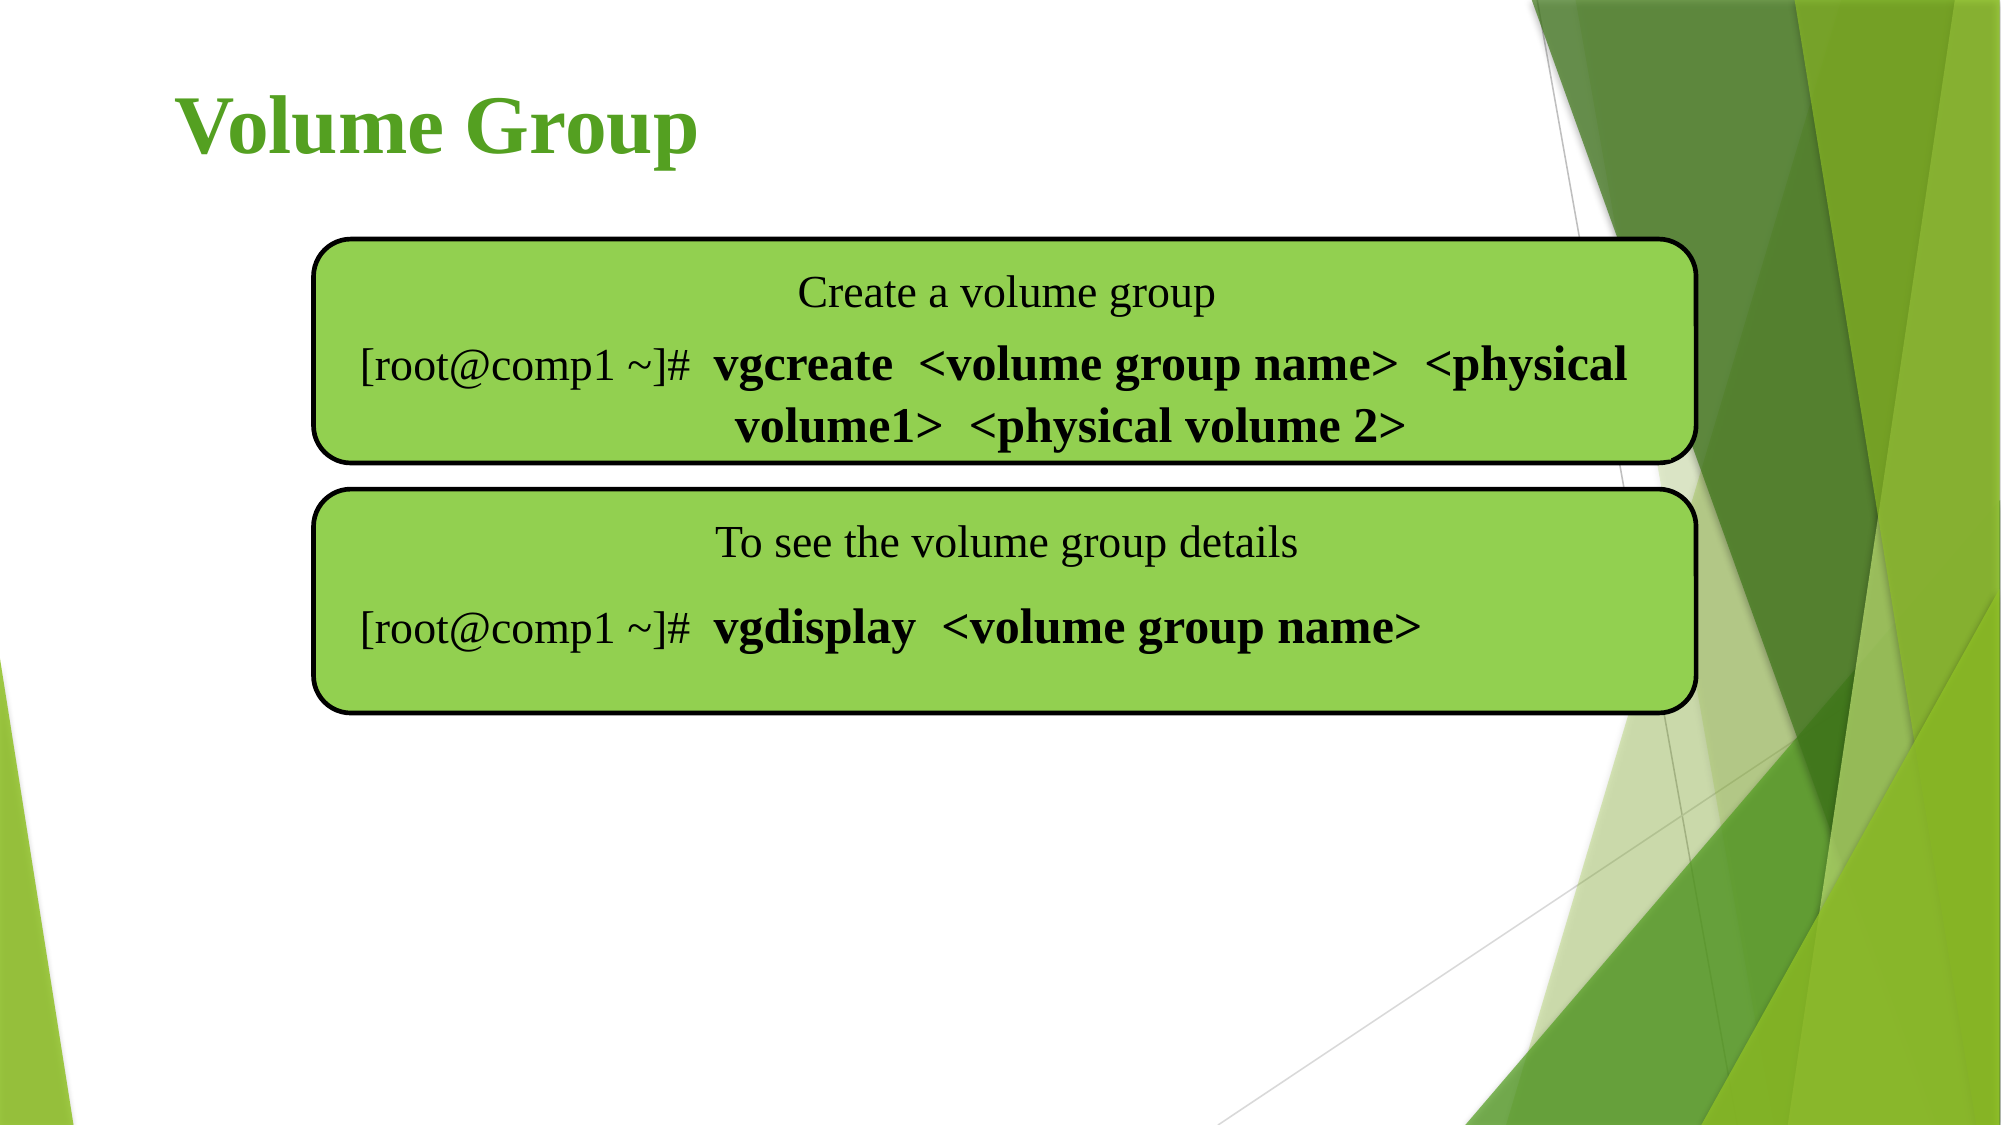

# Volume Group

Create a volume group
[root@comp1 ~]#  vgcreate  <volume group name>  <physical 	                  volume1>  <physical volume 2>

To see the volume group details
[root@comp1 ~]#  vgdisplay  <volume group name>